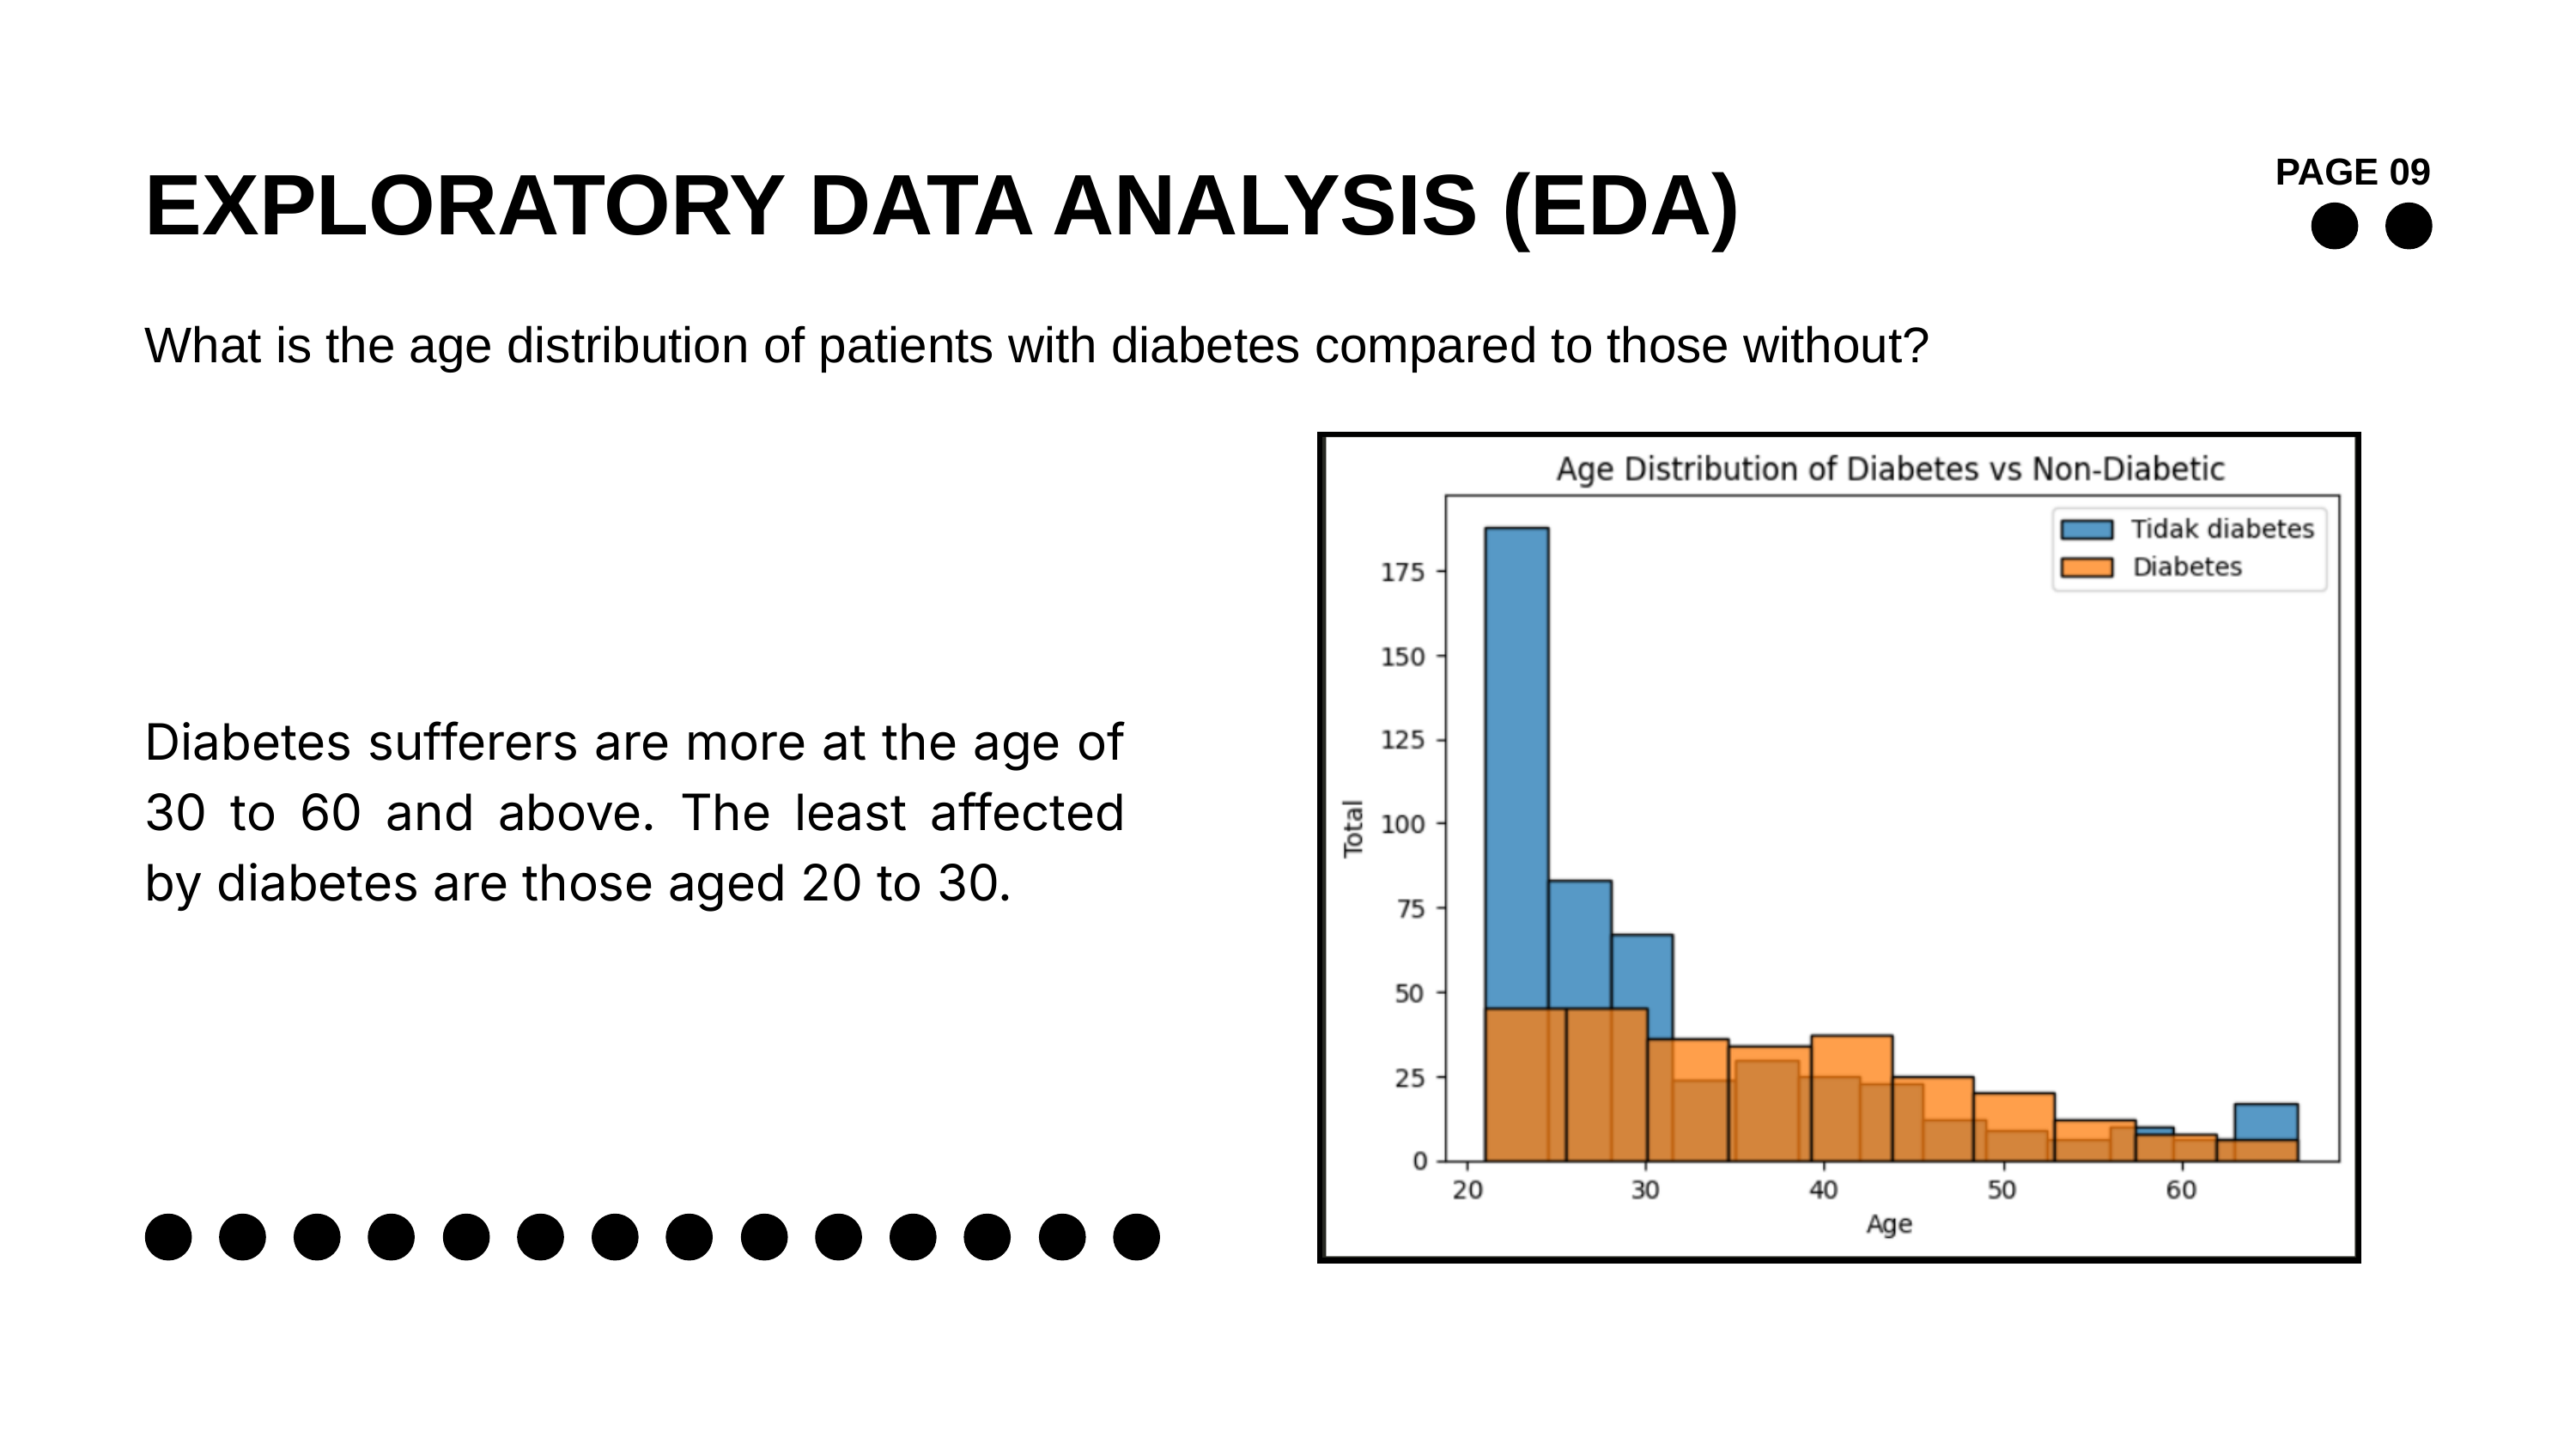

EXPLORATORY DATA ANALYSIS (EDA)
PAGE 09

What is the age distribution of patients with diabetes compared to those without?

Diabetes sufferers are more at the age of 30 to 60 and above. The least affected by diabetes are those aged 20 to 30.